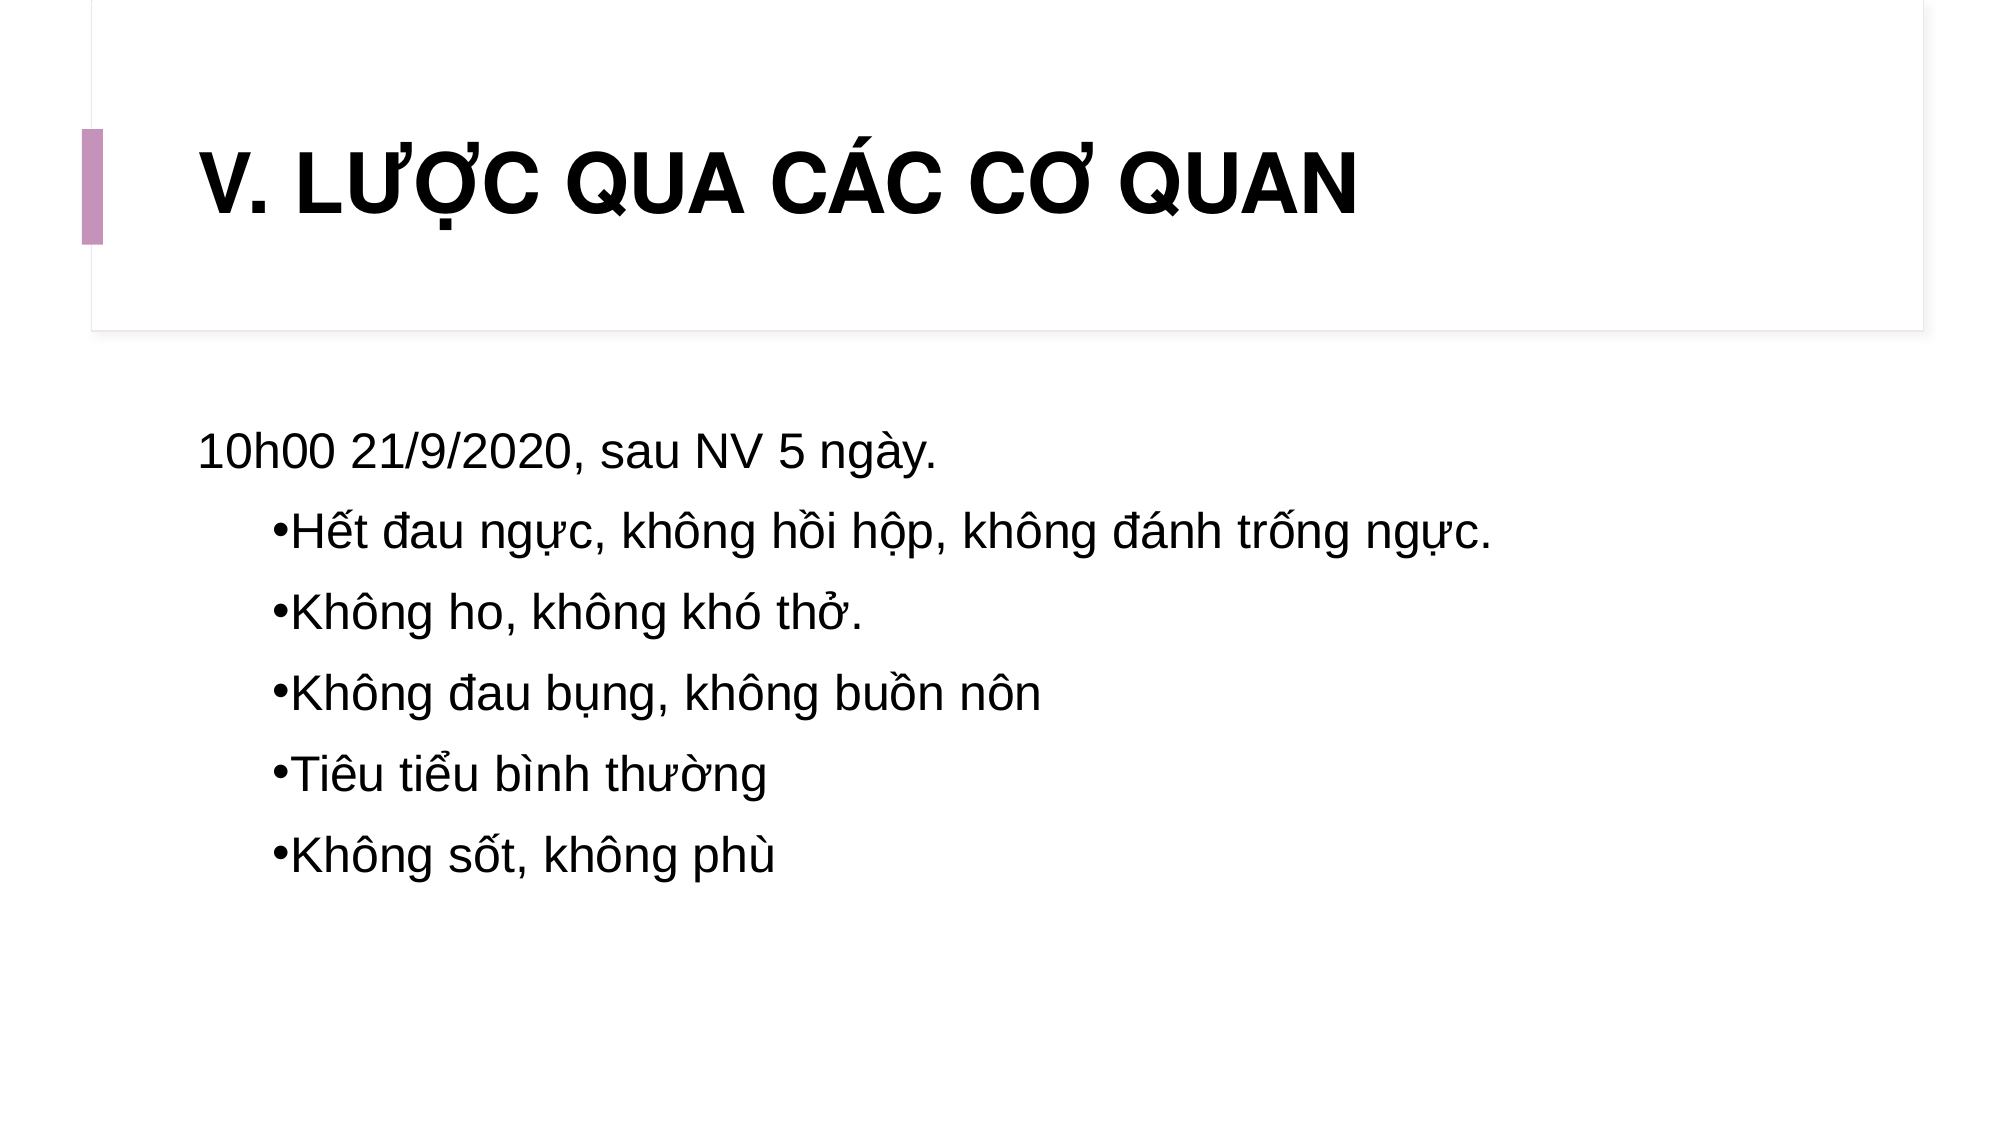

# V. LƯỢC QUA CÁC CƠ QUAN
10h00 21/9/2020, sau NV 5 ngày.
Hết đau ngực, không hồi hộp, không đánh trống ngực.
Không ho, không khó thở.
Không đau bụng, không buồn nôn
Tiêu tiểu bình thường
Không sốt, không phù